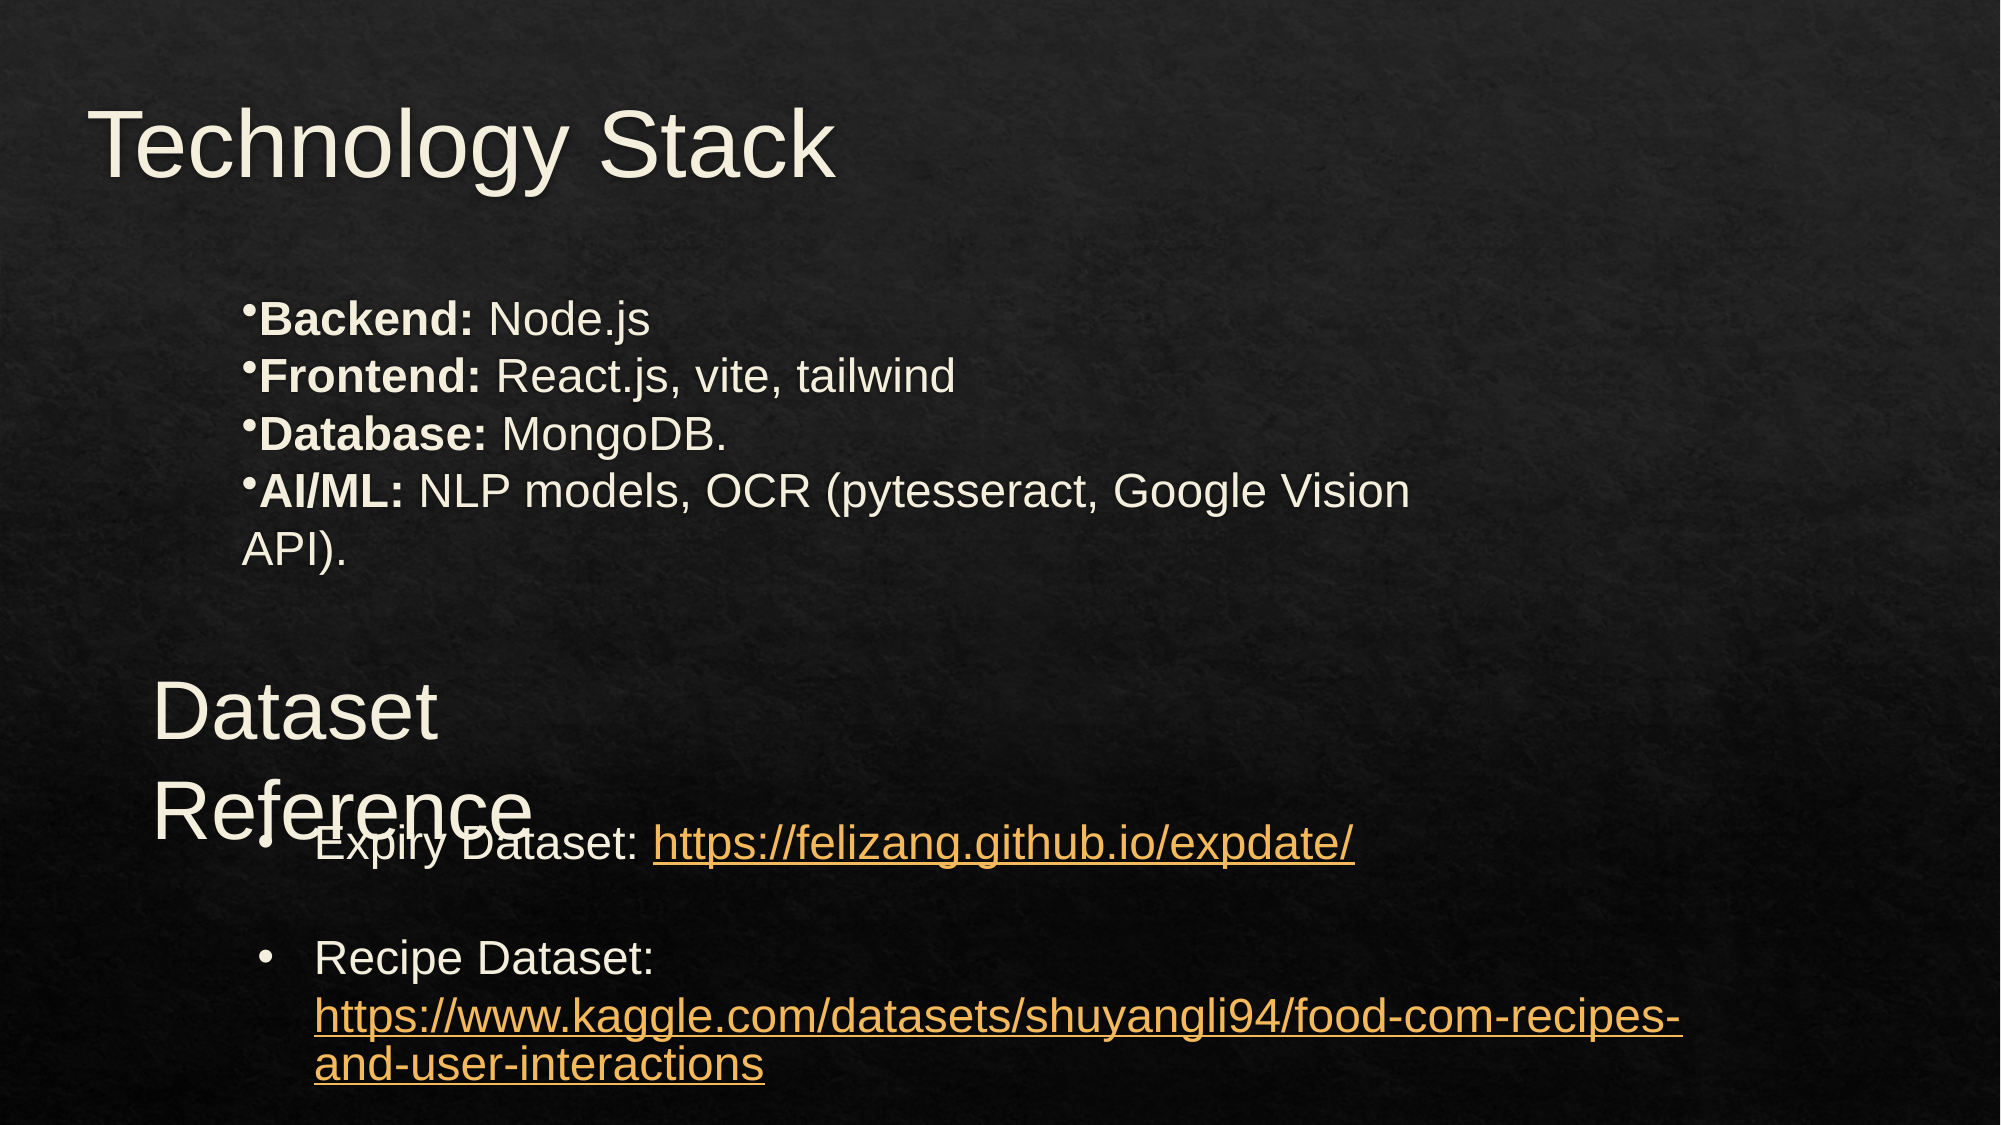

# Technology Stack
Backend: Node.js
Frontend: React.js, vite, tailwind
Database: MongoDB.
AI/ML: NLP models, OCR (pytesseract, Google Vision API).

Dataset Reference
Expiry Dataset: https://felizang.github.io/expdate/

Recipe Dataset: https://www.kaggle.com/datasets/shuyangli94/food-com-recipes-and-user-interactions